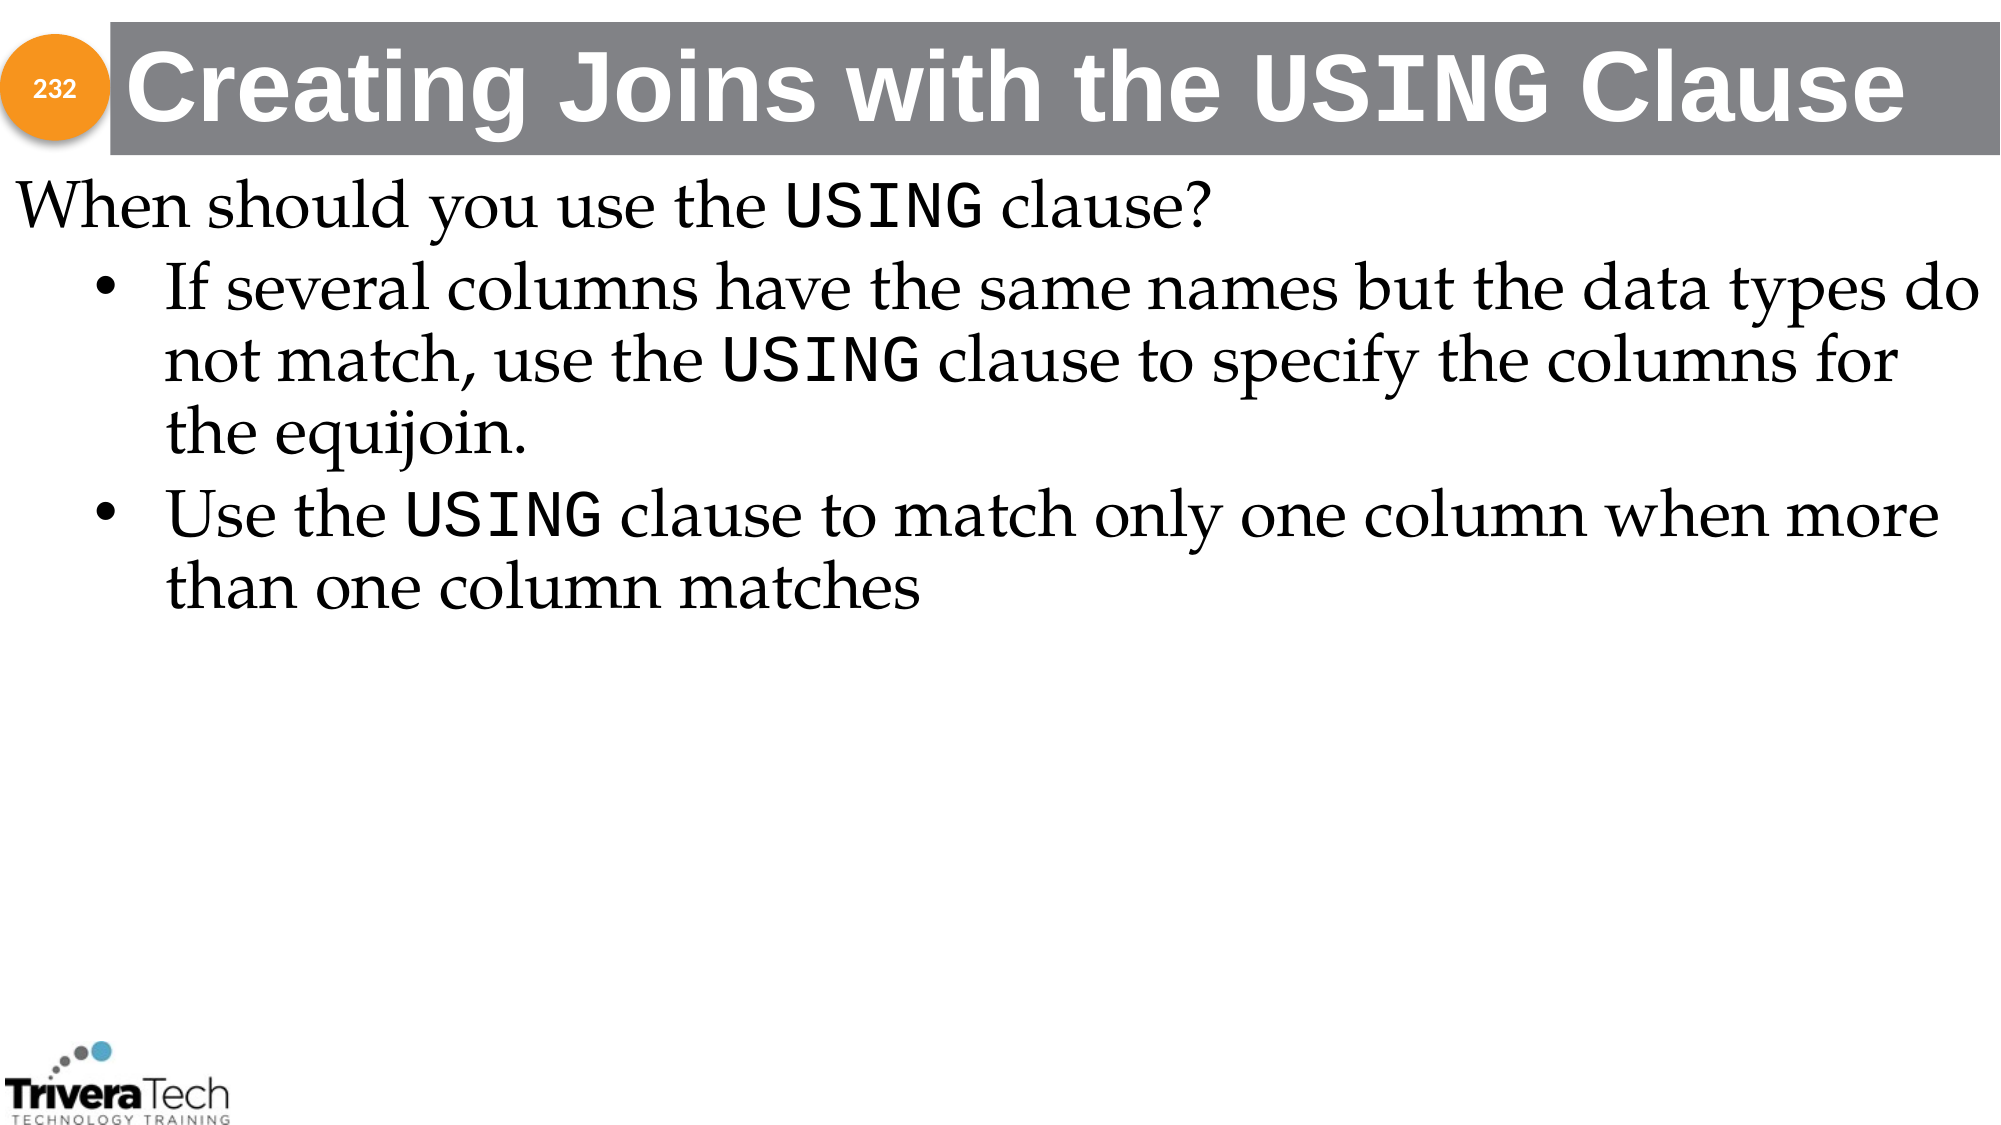

# Creating Joins with the USING Clause
232
When should you use the USING clause?
If several columns have the same names but the data types do not match, use the USING clause to specify the columns for the equijoin.
Use the USING clause to match only one column when more than one column matches